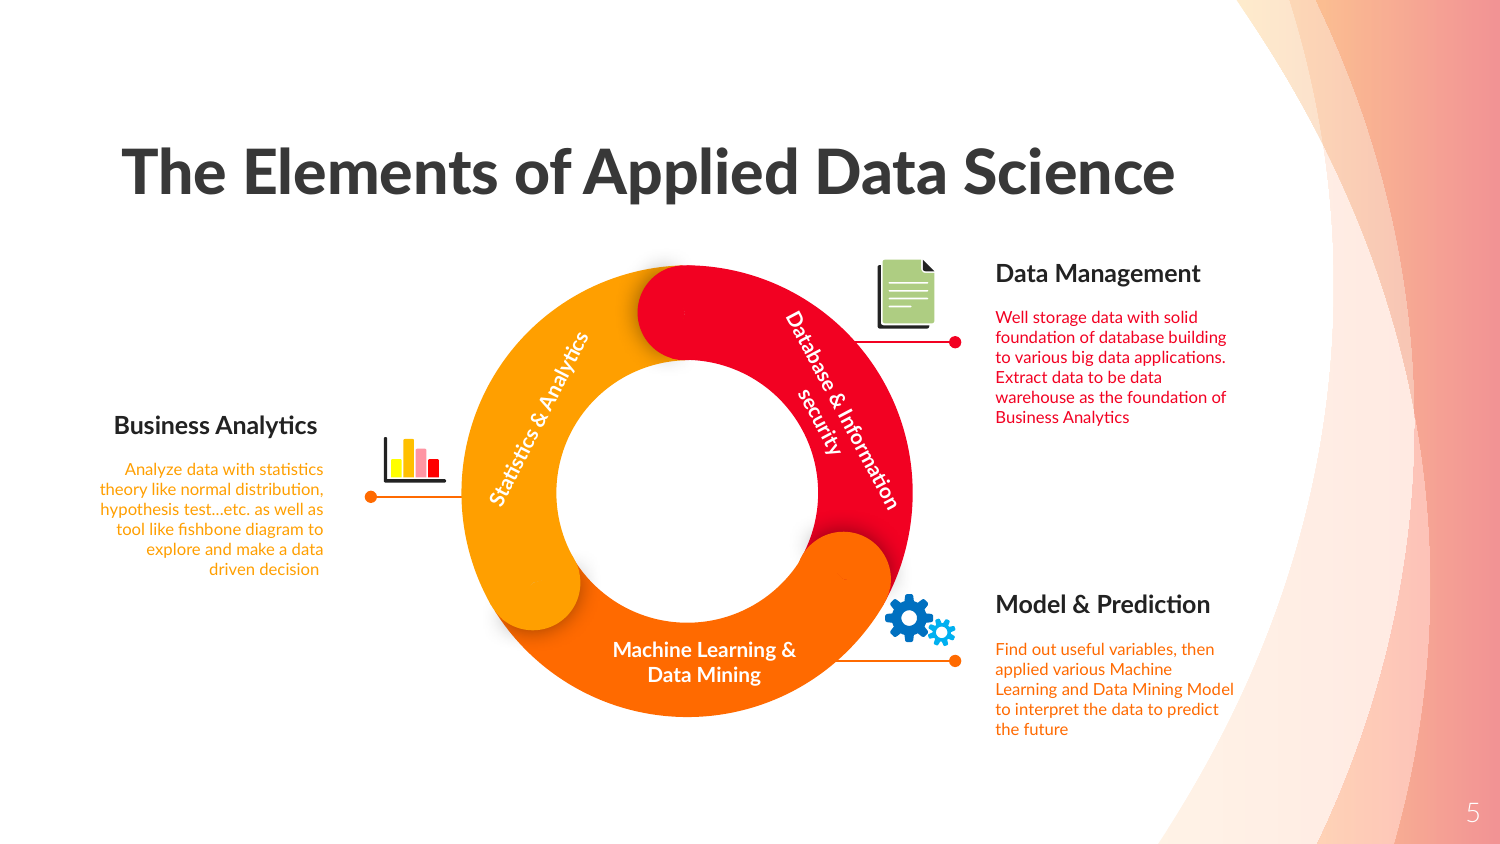

# The Elements of Applied Data Science
Data Management

Well storage data with solid foundation of database building to various big data applications. Extract data to be data warehouse as the foundation of Business Analytics

Database & Information security
Statistics & Analytics
Business Analytics

Analyze data with statistics theory like normal distribution, hypothesis test...etc. as well as tool like fishbone diagram to explore and make a data driven decision

Model & Prediction

Find out useful variables, then applied various Machine Learning and Data Mining Model to interpret the data to predict the future

Machine Learning & Data Mining
5